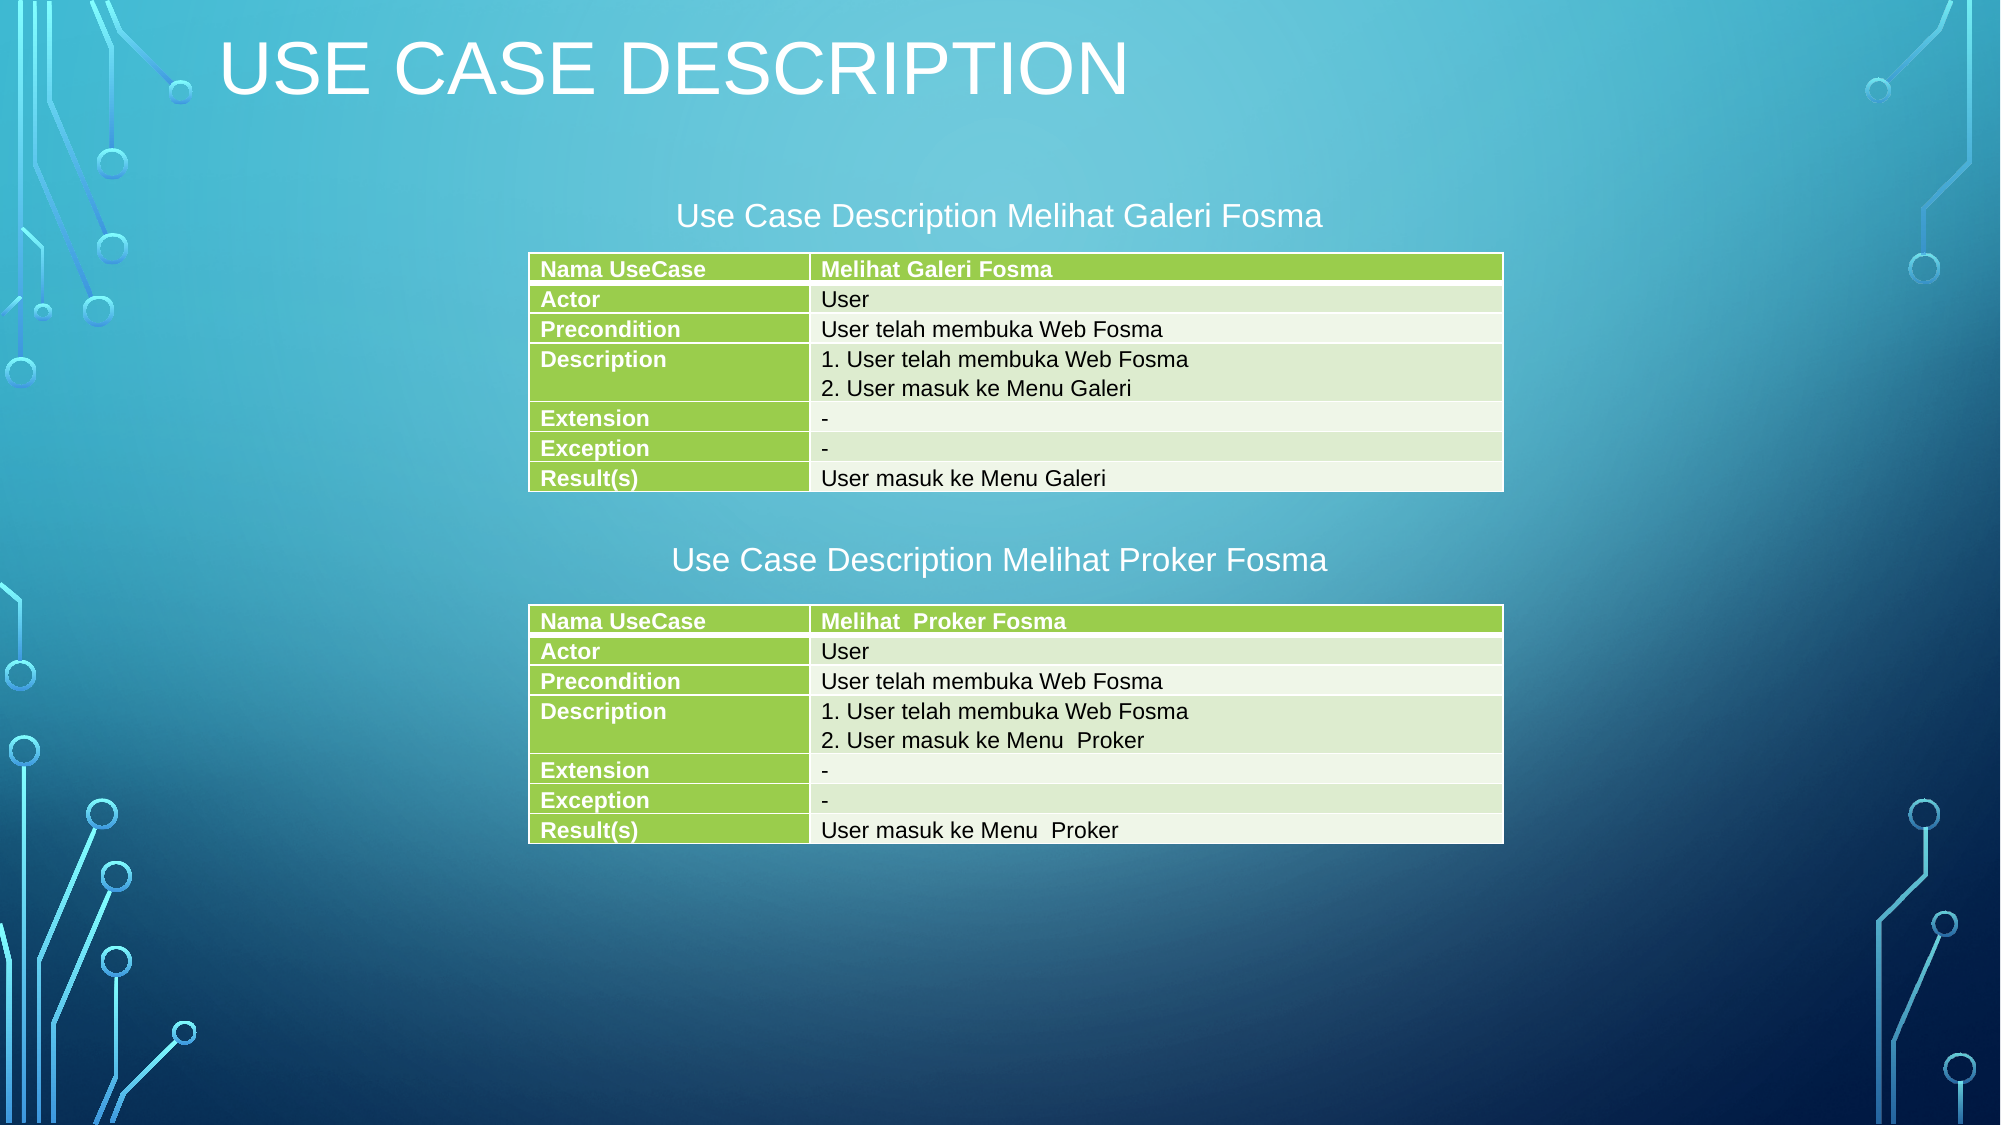

# Use case description
Use Case Description Melihat Galeri Fosma

Use Case Description Melihat Proker Fosma

| Nama UseCase | Melihat Galeri Fosma |
| --- | --- |
| Actor | User |
| Precondition | User telah membuka Web Fosma |
| Description | 1. User telah membuka Web Fosma 2. User masuk ke Menu Galeri |
| Extension | - |
| Exception | - |
| Result(s) | User masuk ke Menu Galeri |

| Nama UseCase | Melihat Proker Fosma |
| --- | --- |
| Actor | User |
| Precondition | User telah membuka Web Fosma |
| Description | 1. User telah membuka Web Fosma 2. User masuk ke Menu Proker |
| Extension | - |
| Exception | - |
| Result(s) | User masuk ke Menu Proker |